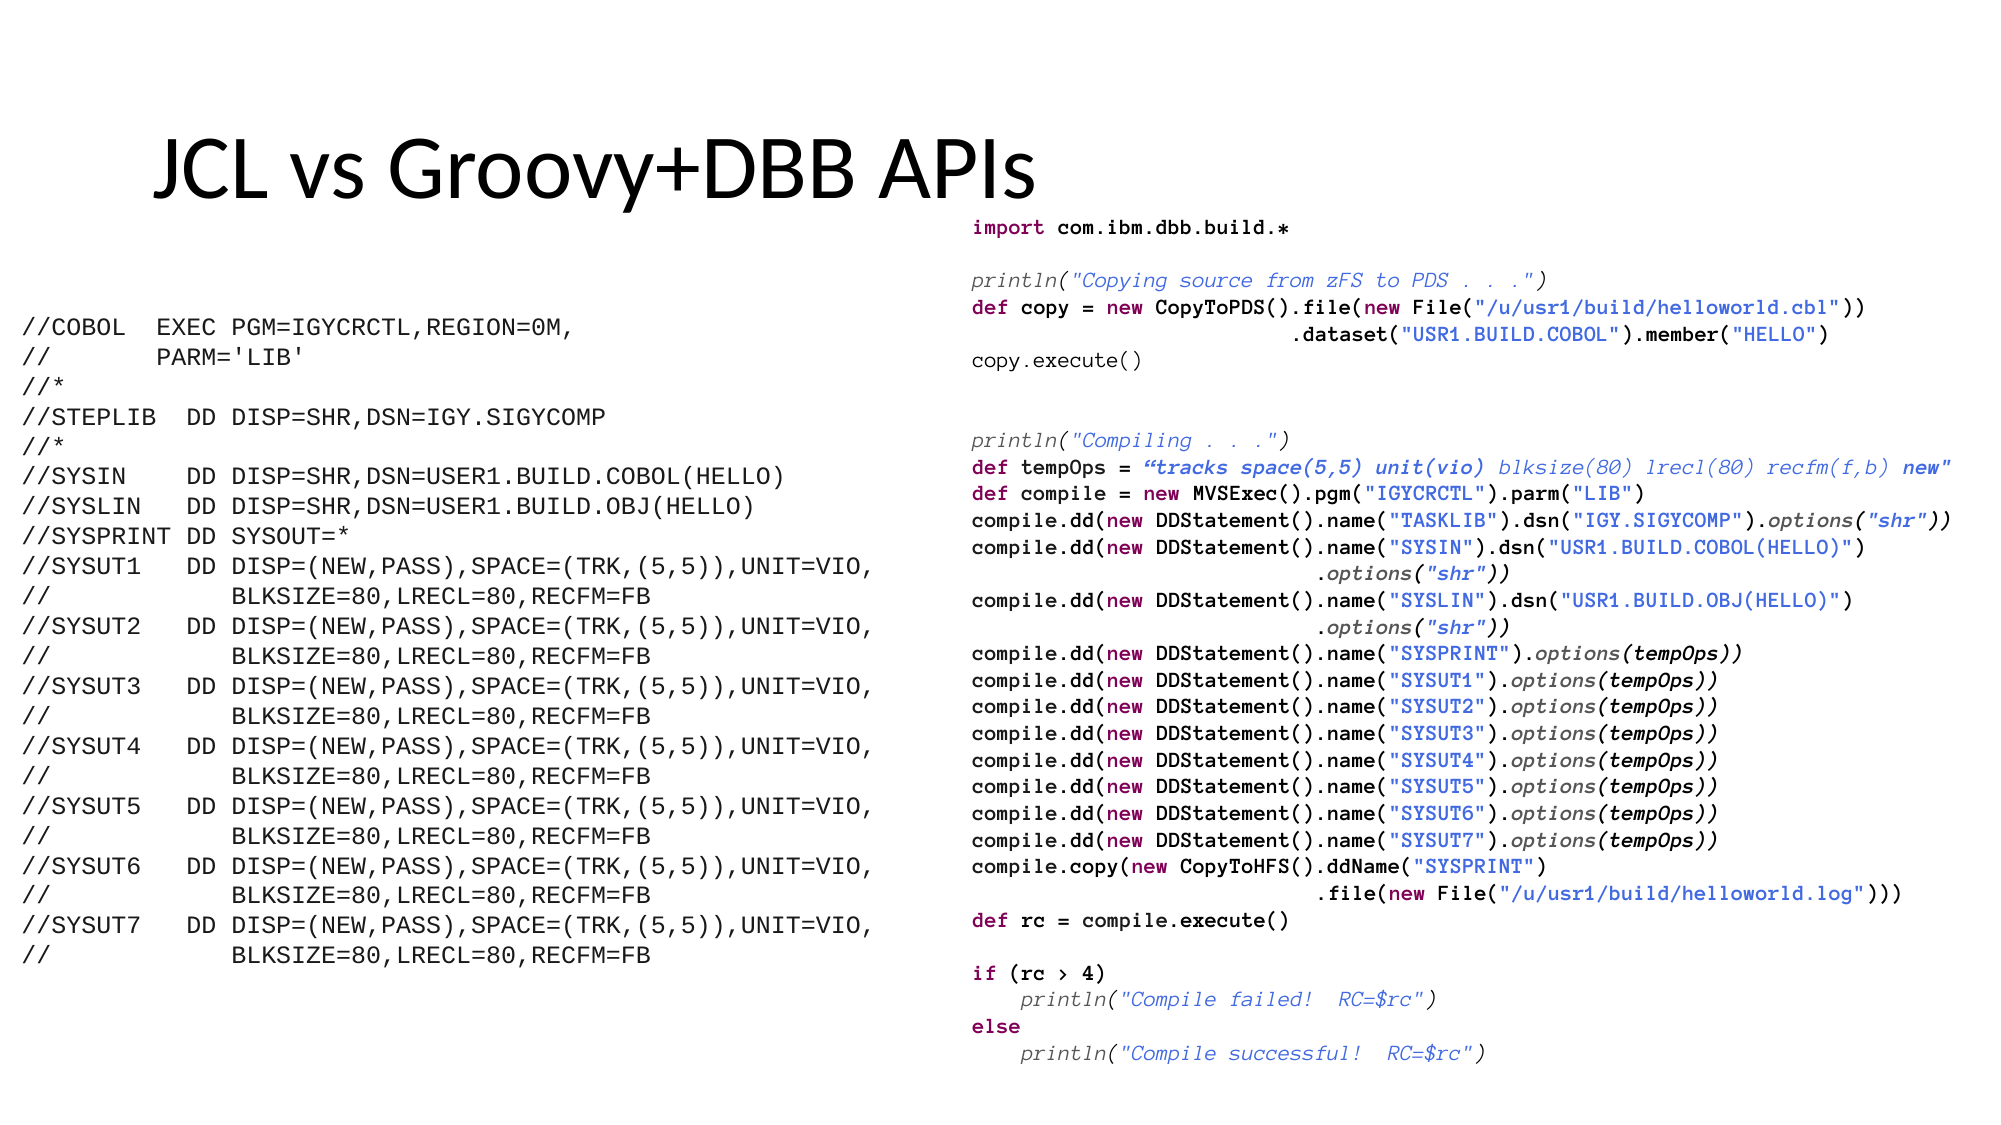

# JCL vs Groovy+DBB APIs
import com.ibm.dbb.build.*

println("Copying source from zFS to PDS . . .")
def copy = new CopyToPDS().file(new File("/u/usr1/build/helloworld.cbl"))
                          .dataset("USR1.BUILD.COBOL").member("HELLO")
copy.execute()

println("Compiling . . .")
def tempOps = “tracks space(5,5) unit(vio) blksize(80) lrecl(80) recfm(f,b) new"
def compile = new MVSExec().pgm("IGYCRCTL").parm("LIB")
compile.dd(new DDStatement().name("TASKLIB").dsn("IGY.SIGYCOMP").options("shr"))
compile.dd(new DDStatement().name("SYSIN").dsn("USR1.BUILD.COBOL(HELLO)")
                            .options("shr"))
compile.dd(new DDStatement().name("SYSLIN").dsn("USR1.BUILD.OBJ(HELLO)")
                            .options("shr"))
compile.dd(new DDStatement().name("SYSPRINT").options(tempOps))
compile.dd(new DDStatement().name("SYSUT1").options(tempOps))
compile.dd(new DDStatement().name("SYSUT2").options(tempOps))
compile.dd(new DDStatement().name("SYSUT3").options(tempOps))
compile.dd(new DDStatement().name("SYSUT4").options(tempOps))
compile.dd(new DDStatement().name("SYSUT5").options(tempOps))
compile.dd(new DDStatement().name("SYSUT6").options(tempOps))
compile.dd(new DDStatement().name("SYSUT7").options(tempOps))
compile.copy(new CopyToHFS().ddName("SYSPRINT")
                            .file(new File("/u/usr1/build/helloworld.log")))
def rc = compile.execute()

if (rc > 4)
    println("Compile failed!  RC=$rc")
else
    println("Compile successful!  RC=$rc")
//COBOL  EXEC PGM=IGYCRCTL,REGION=0M,
//       PARM='LIB'
//*
//STEPLIB  DD DISP=SHR,DSN=IGY.SIGYCOMP
//*
//SYSIN    DD DISP=SHR,DSN=USER1.BUILD.COBOL(HELLO)
//SYSLIN   DD DISP=SHR,DSN=USER1.BUILD.OBJ(HELLO)
//SYSPRINT DD SYSOUT=*
//SYSUT1   DD DISP=(NEW,PASS),SPACE=(TRK,(5,5)),UNIT=VIO,
//            BLKSIZE=80,LRECL=80,RECFM=FB
//SYSUT2   DD DISP=(NEW,PASS),SPACE=(TRK,(5,5)),UNIT=VIO,
//            BLKSIZE=80,LRECL=80,RECFM=FB
//SYSUT3   DD DISP=(NEW,PASS),SPACE=(TRK,(5,5)),UNIT=VIO,
//            BLKSIZE=80,LRECL=80,RECFM=FB
//SYSUT4   DD DISP=(NEW,PASS),SPACE=(TRK,(5,5)),UNIT=VIO,
//            BLKSIZE=80,LRECL=80,RECFM=FB
//SYSUT5   DD DISP=(NEW,PASS),SPACE=(TRK,(5,5)),UNIT=VIO,
//            BLKSIZE=80,LRECL=80,RECFM=FB
//SYSUT6   DD DISP=(NEW,PASS),SPACE=(TRK,(5,5)),UNIT=VIO,
//            BLKSIZE=80,LRECL=80,RECFM=FB
//SYSUT7   DD DISP=(NEW,PASS),SPACE=(TRK,(5,5)),UNIT=VIO,
//            BLKSIZE=80,LRECL=80,RECFM=FB